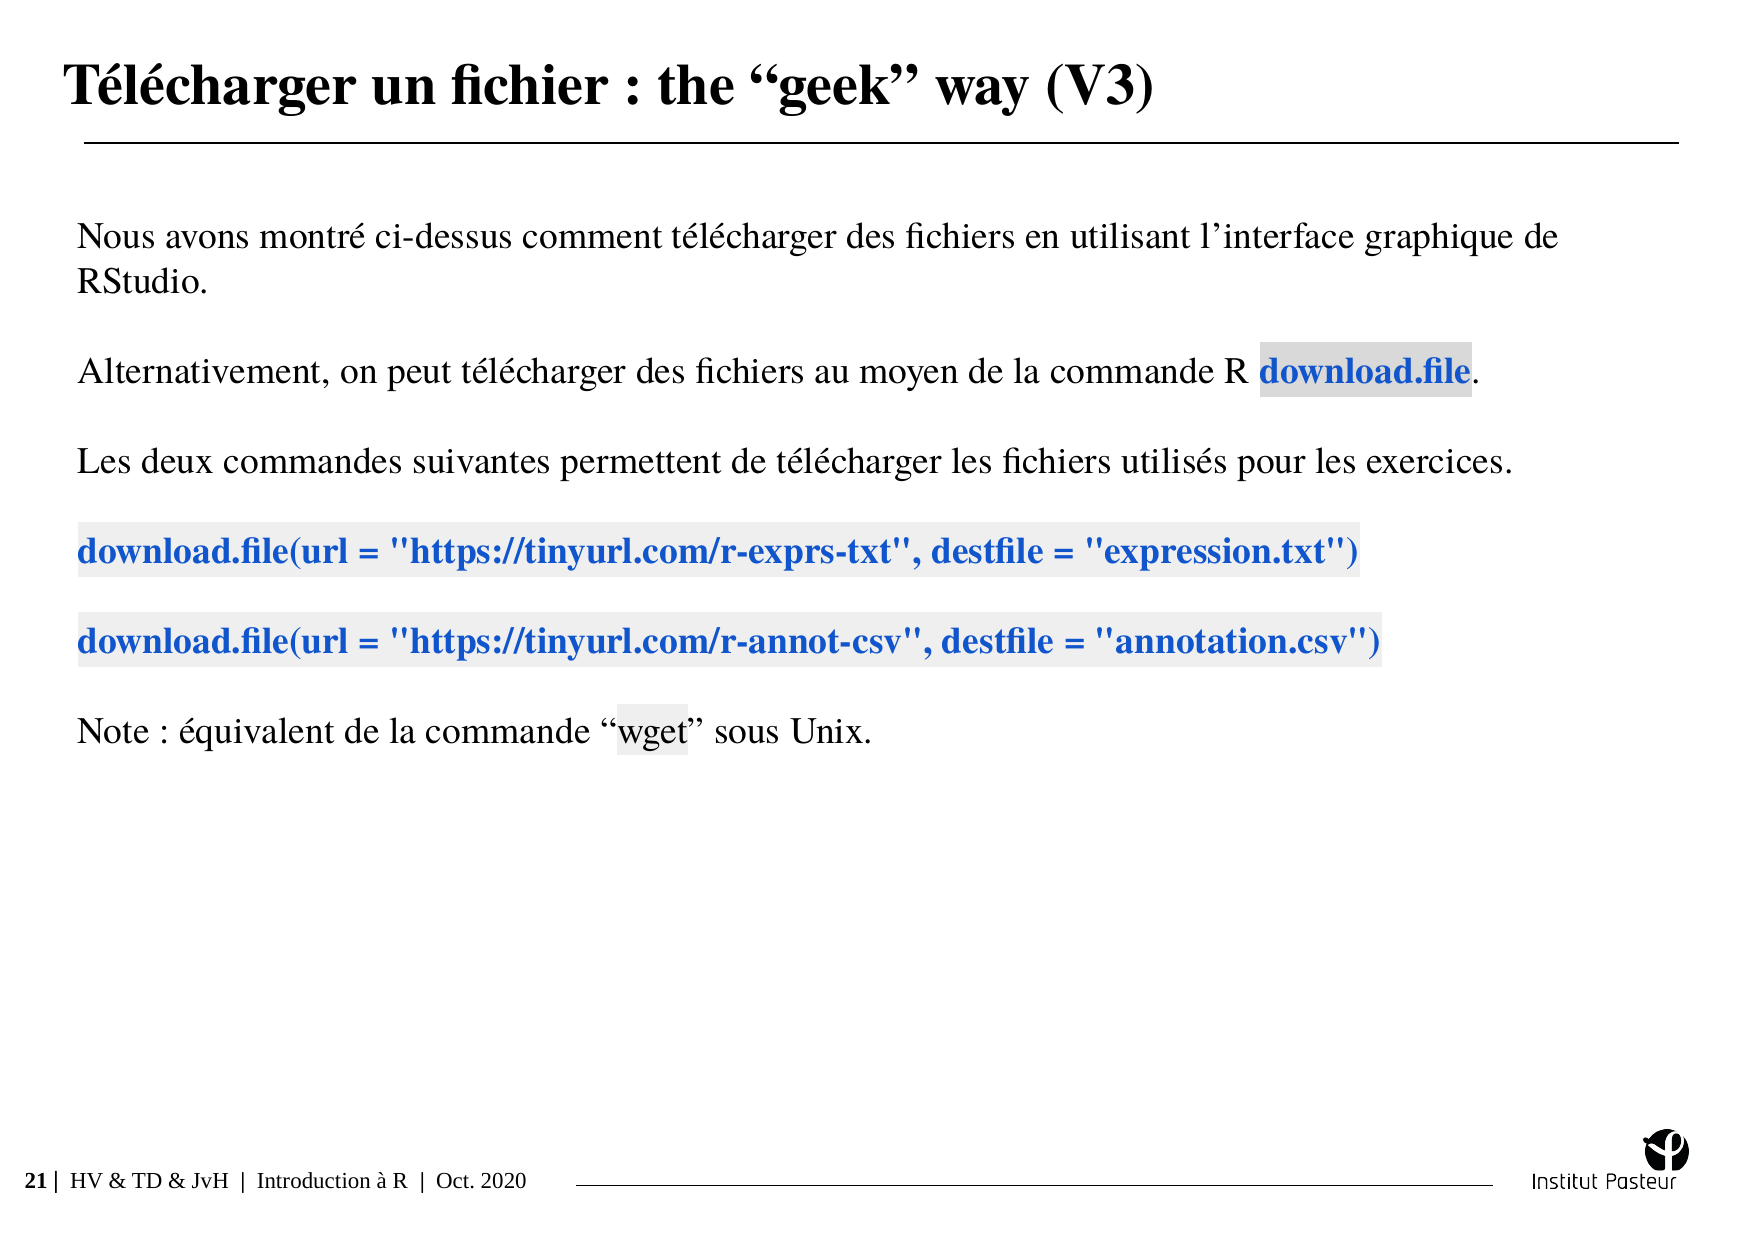

Télécharger un fichier : the “geek” way (V3)
Nous avons montré ci-dessus comment télécharger des fichiers en utilisant l’interface graphique de RStudio.

Alternativement, on peut télécharger des fichiers au moyen de la commande R download.file.

Les deux commandes suivantes permettent de télécharger les fichiers utilisés pour les exercices.

download.file(url = "https://tinyurl.com/r-exprs-txt", destfile = "expression.txt")

download.file(url = "https://tinyurl.com/r-annot-csv", destfile = "annotation.csv")

Note : équivalent de la commande “wget” sous Unix.